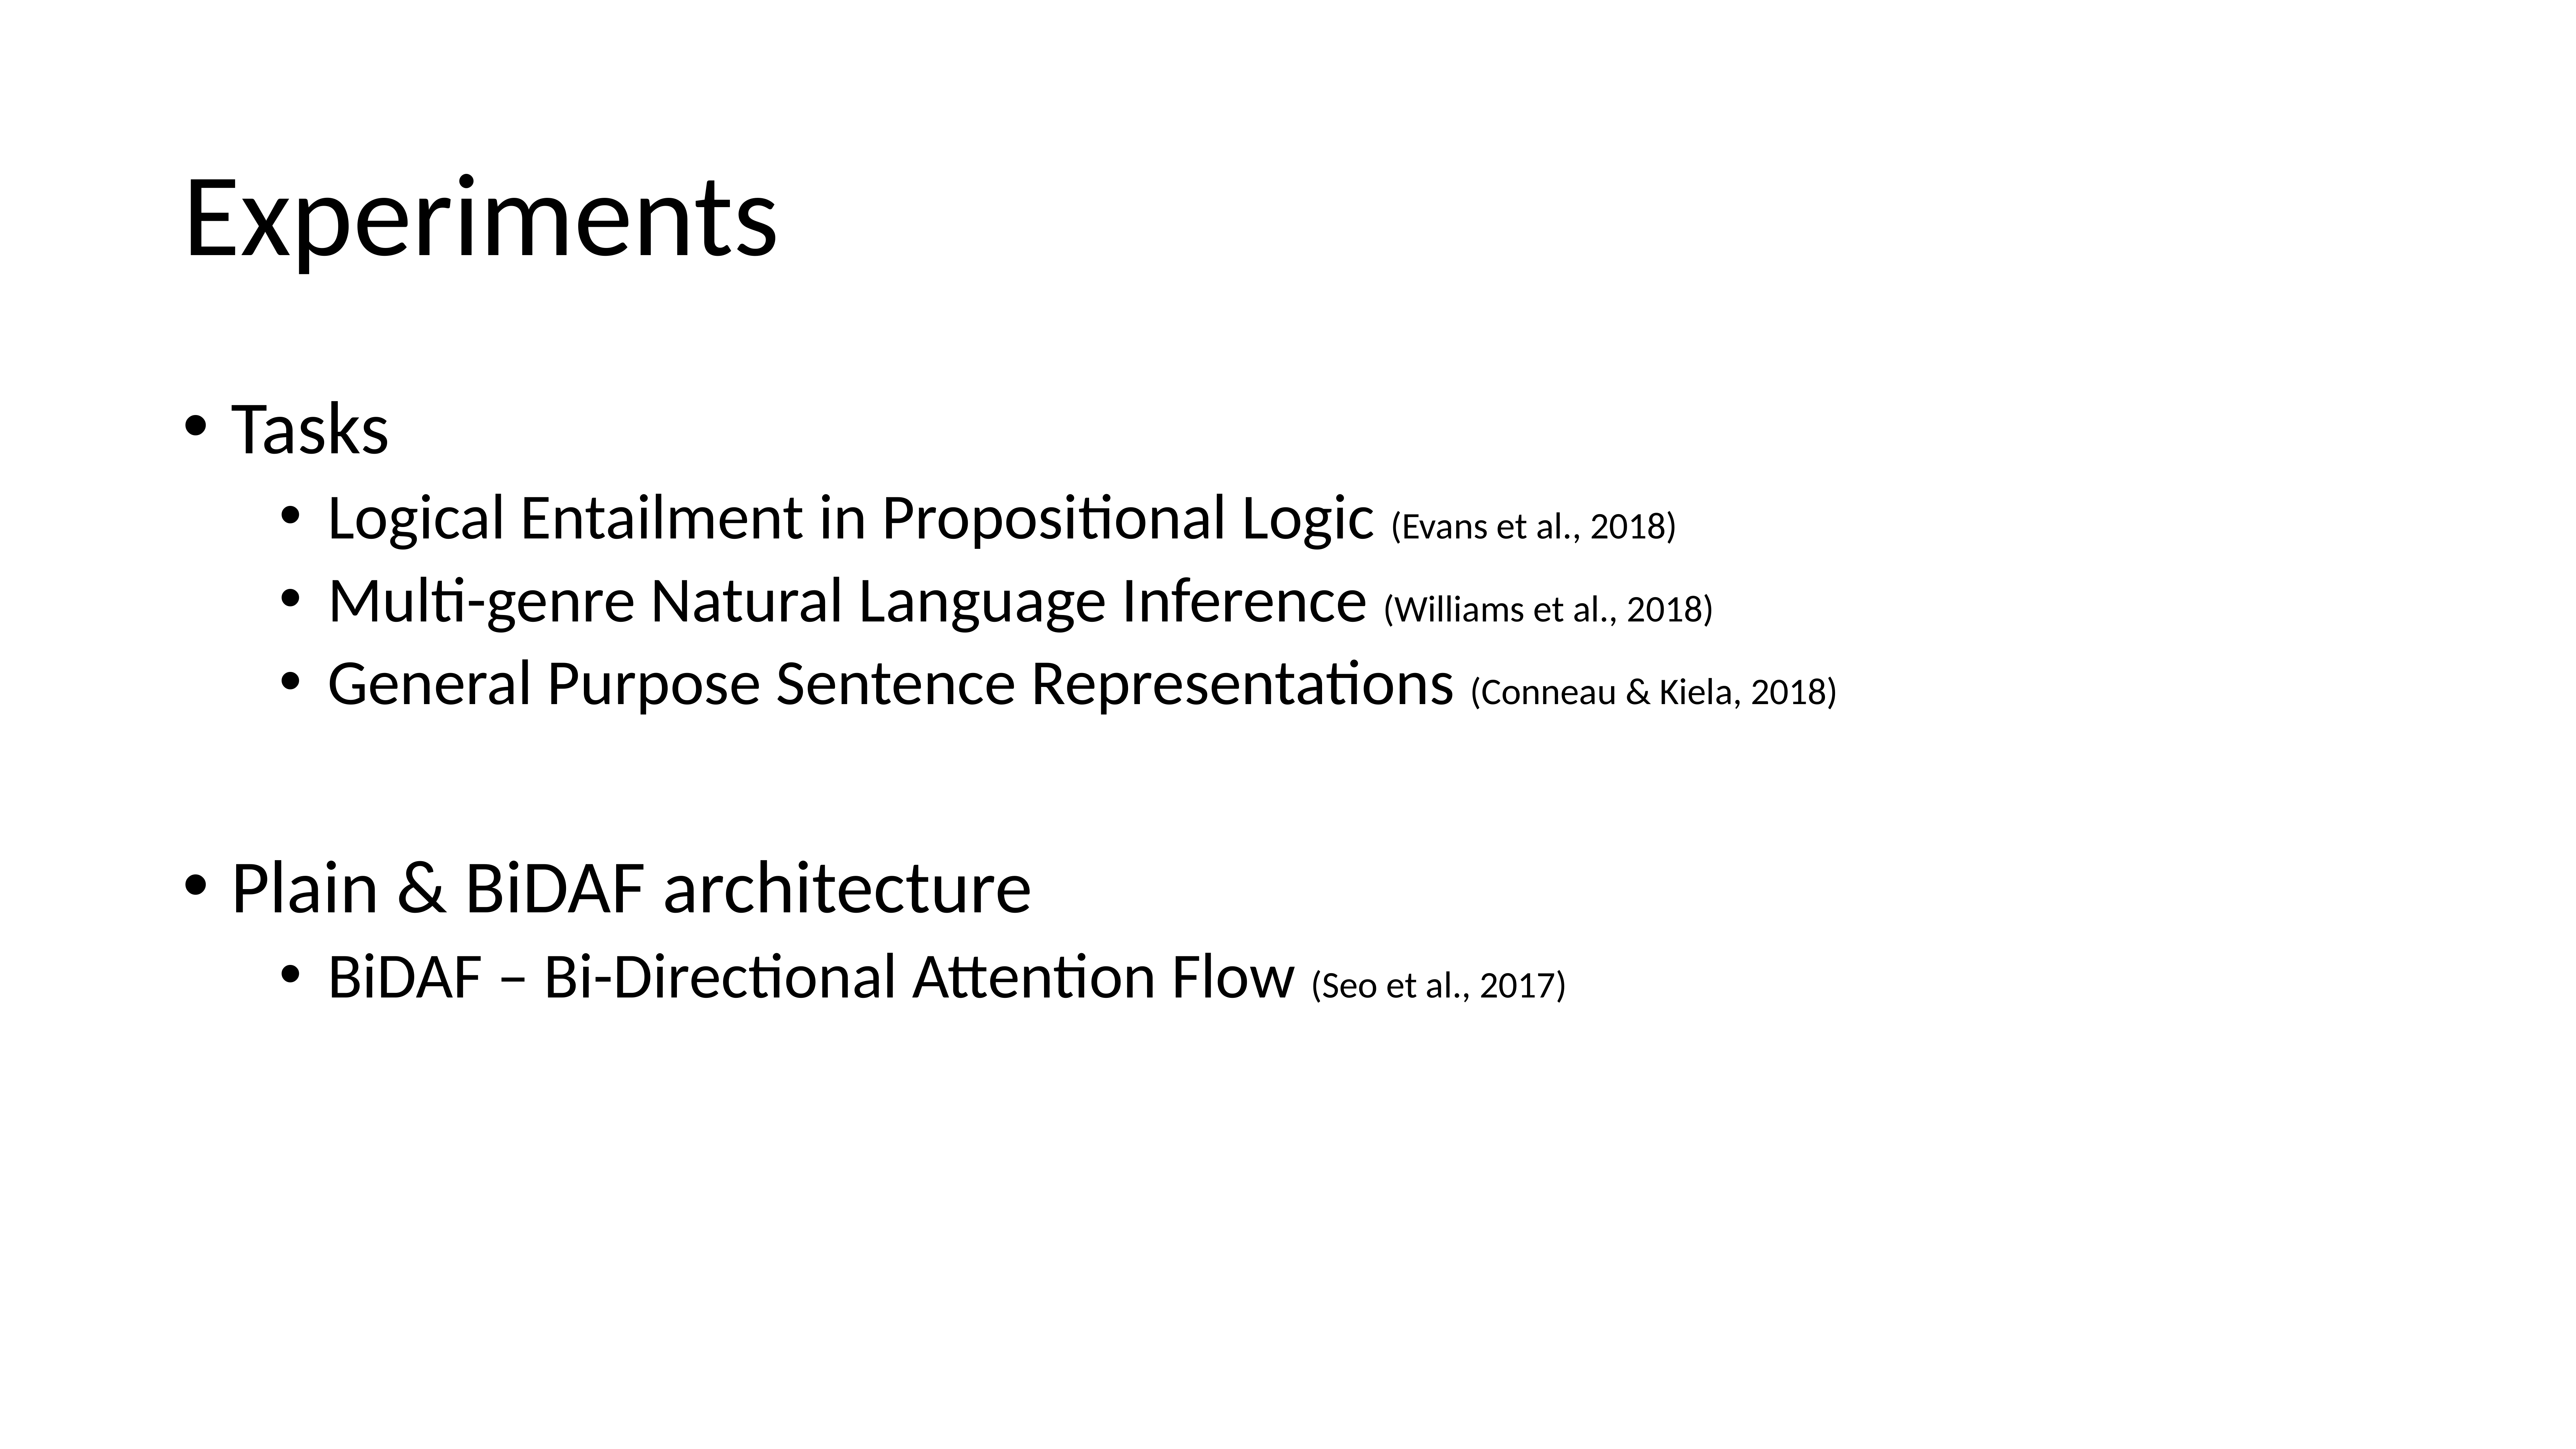

# Experiments
Tasks
Logical Entailment in Propositional Logic (Evans et al., 2018)
Multi-genre Natural Language Inference (Williams et al., 2018)
General Purpose Sentence Representations (Conneau & Kiela, 2018)

Plain & BiDAF architecture
BiDAF – Bi-Directional Attention Flow (Seo et al., 2017)